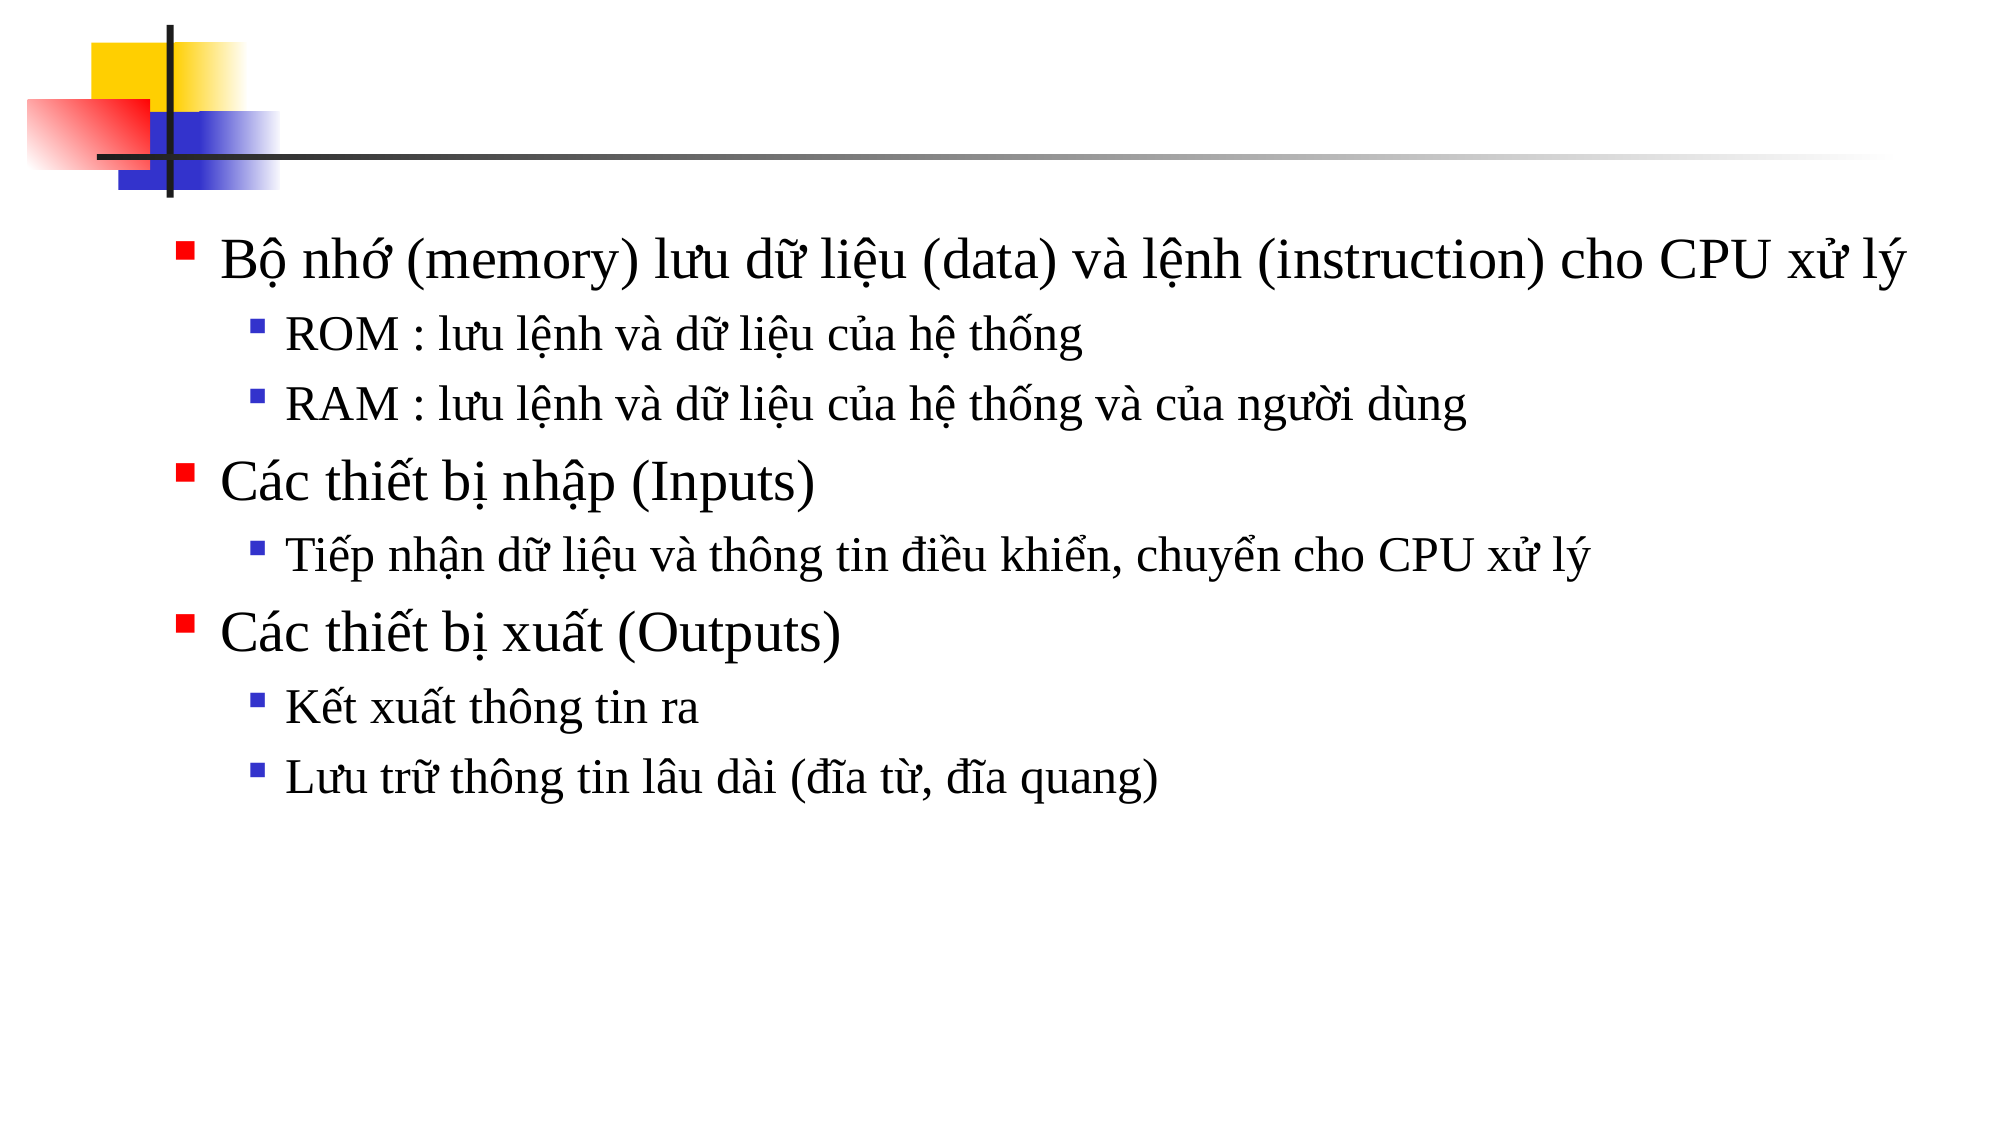

#
Bộ nhớ (memory) lưu dữ liệu (data) và lệnh (instruction) cho CPU xử lý
ROM : lưu lệnh và dữ liệu của hệ thống
RAM : lưu lệnh và dữ liệu của hệ thống và của người dùng
Các thiết bị nhập (Inputs)
Tiếp nhận dữ liệu và thông tin điều khiển, chuyển cho CPU xử lý
Các thiết bị xuất (Outputs)
Kết xuất thông tin ra
Lưu trữ thông tin lâu dài (đĩa từ, đĩa quang)